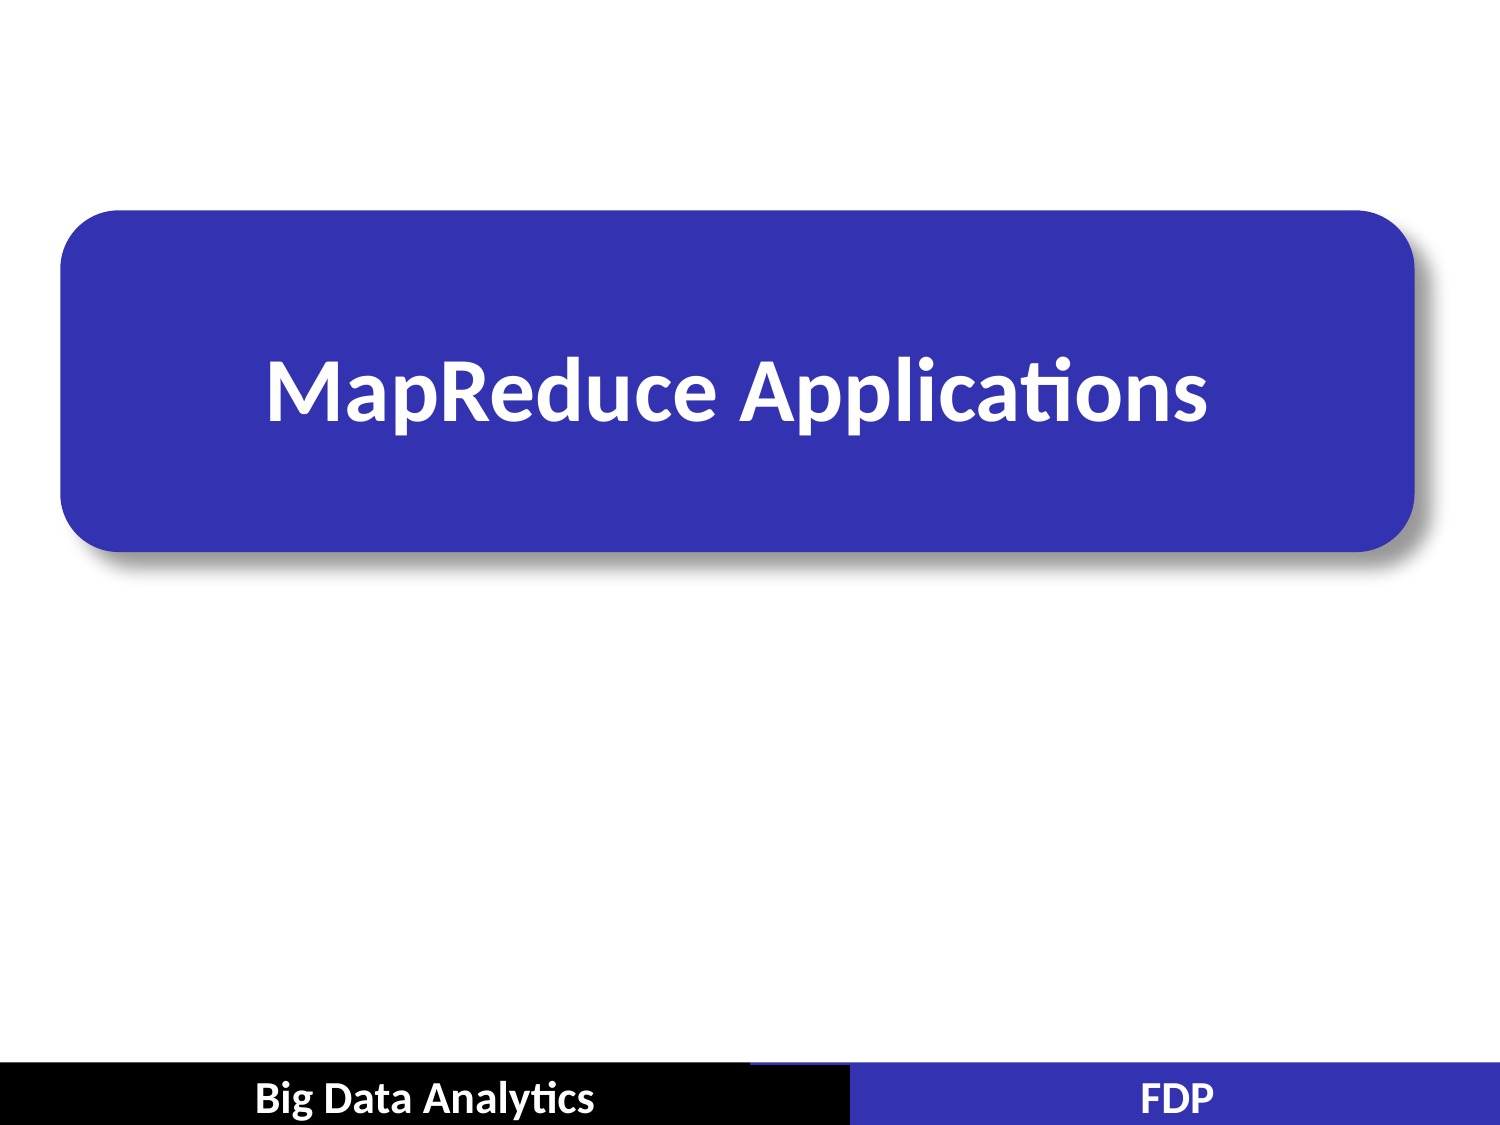

# MapReduce Applications
Big Data Analytics
FDP